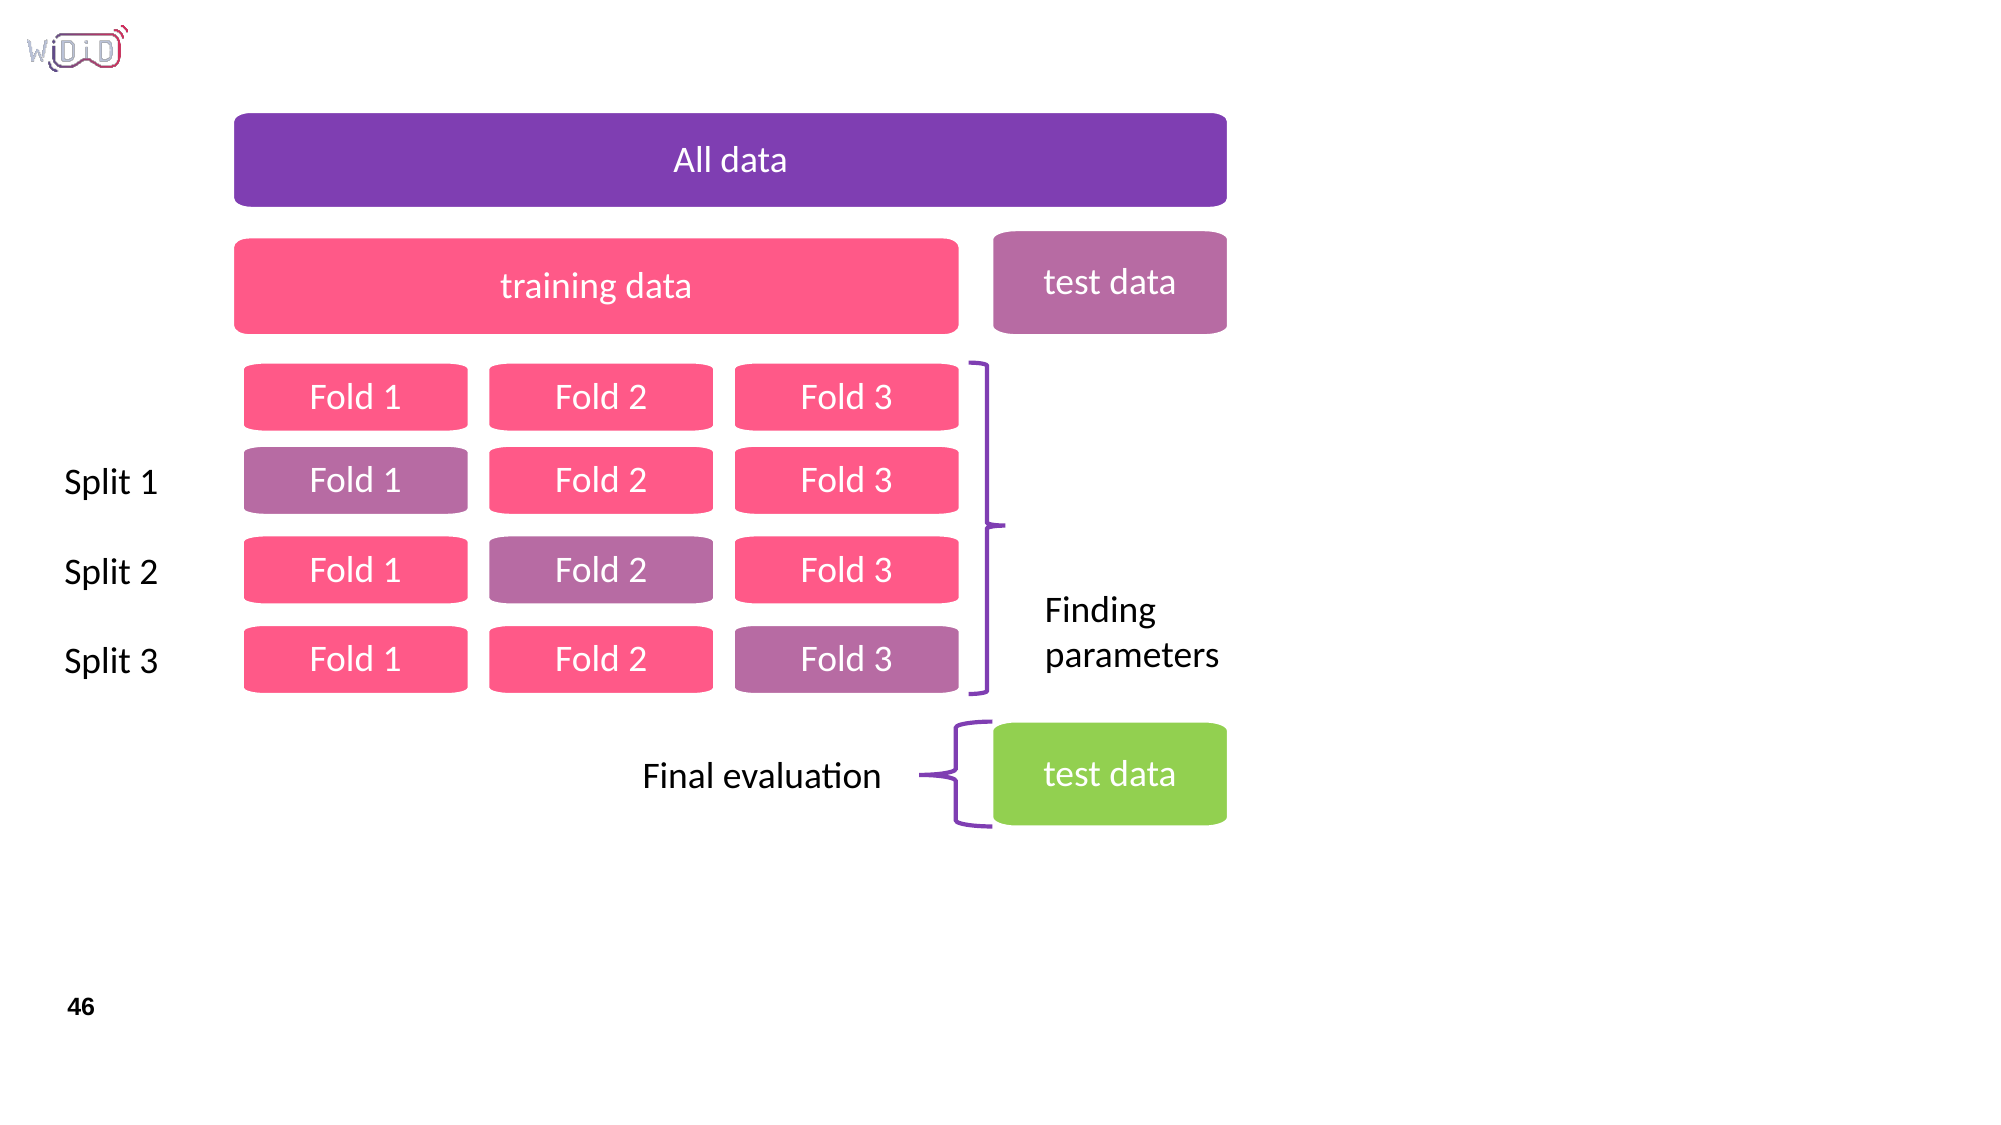

All data
test data
training data
Fold 1
Fold 2
Fold 3

Fold 1
Fold 2
Fold 3
Split 1
Fold 1
Fold 2
Fold 3
Split 2
Finding parameters
Fold 1
Fold 2
Fold 3
Split 3

test data
Final evaluation